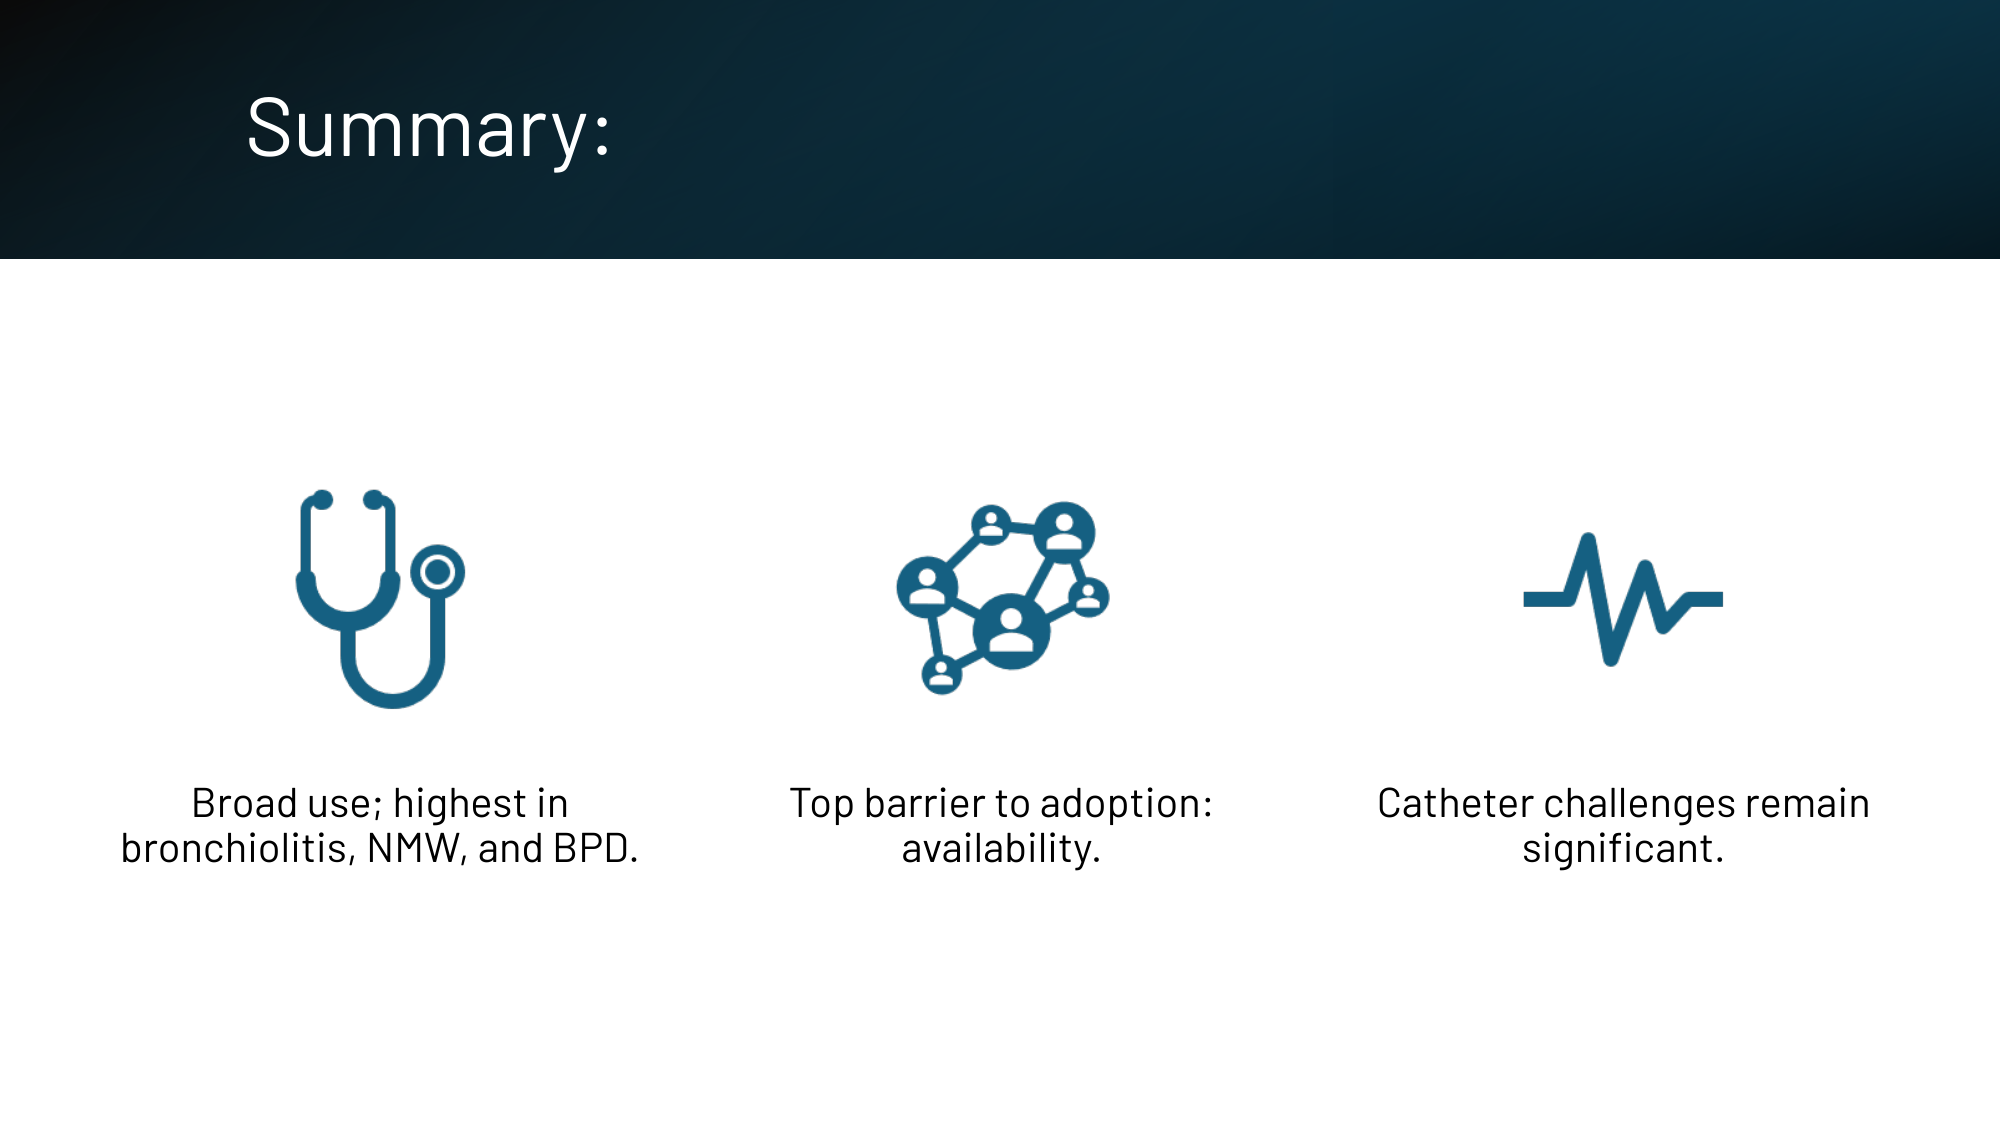

# Summary:
Broad use; highest in bronchiolitis, NMW, and BPD.
Top barrier to adoption: availability.
Catheter challenges remain significant.